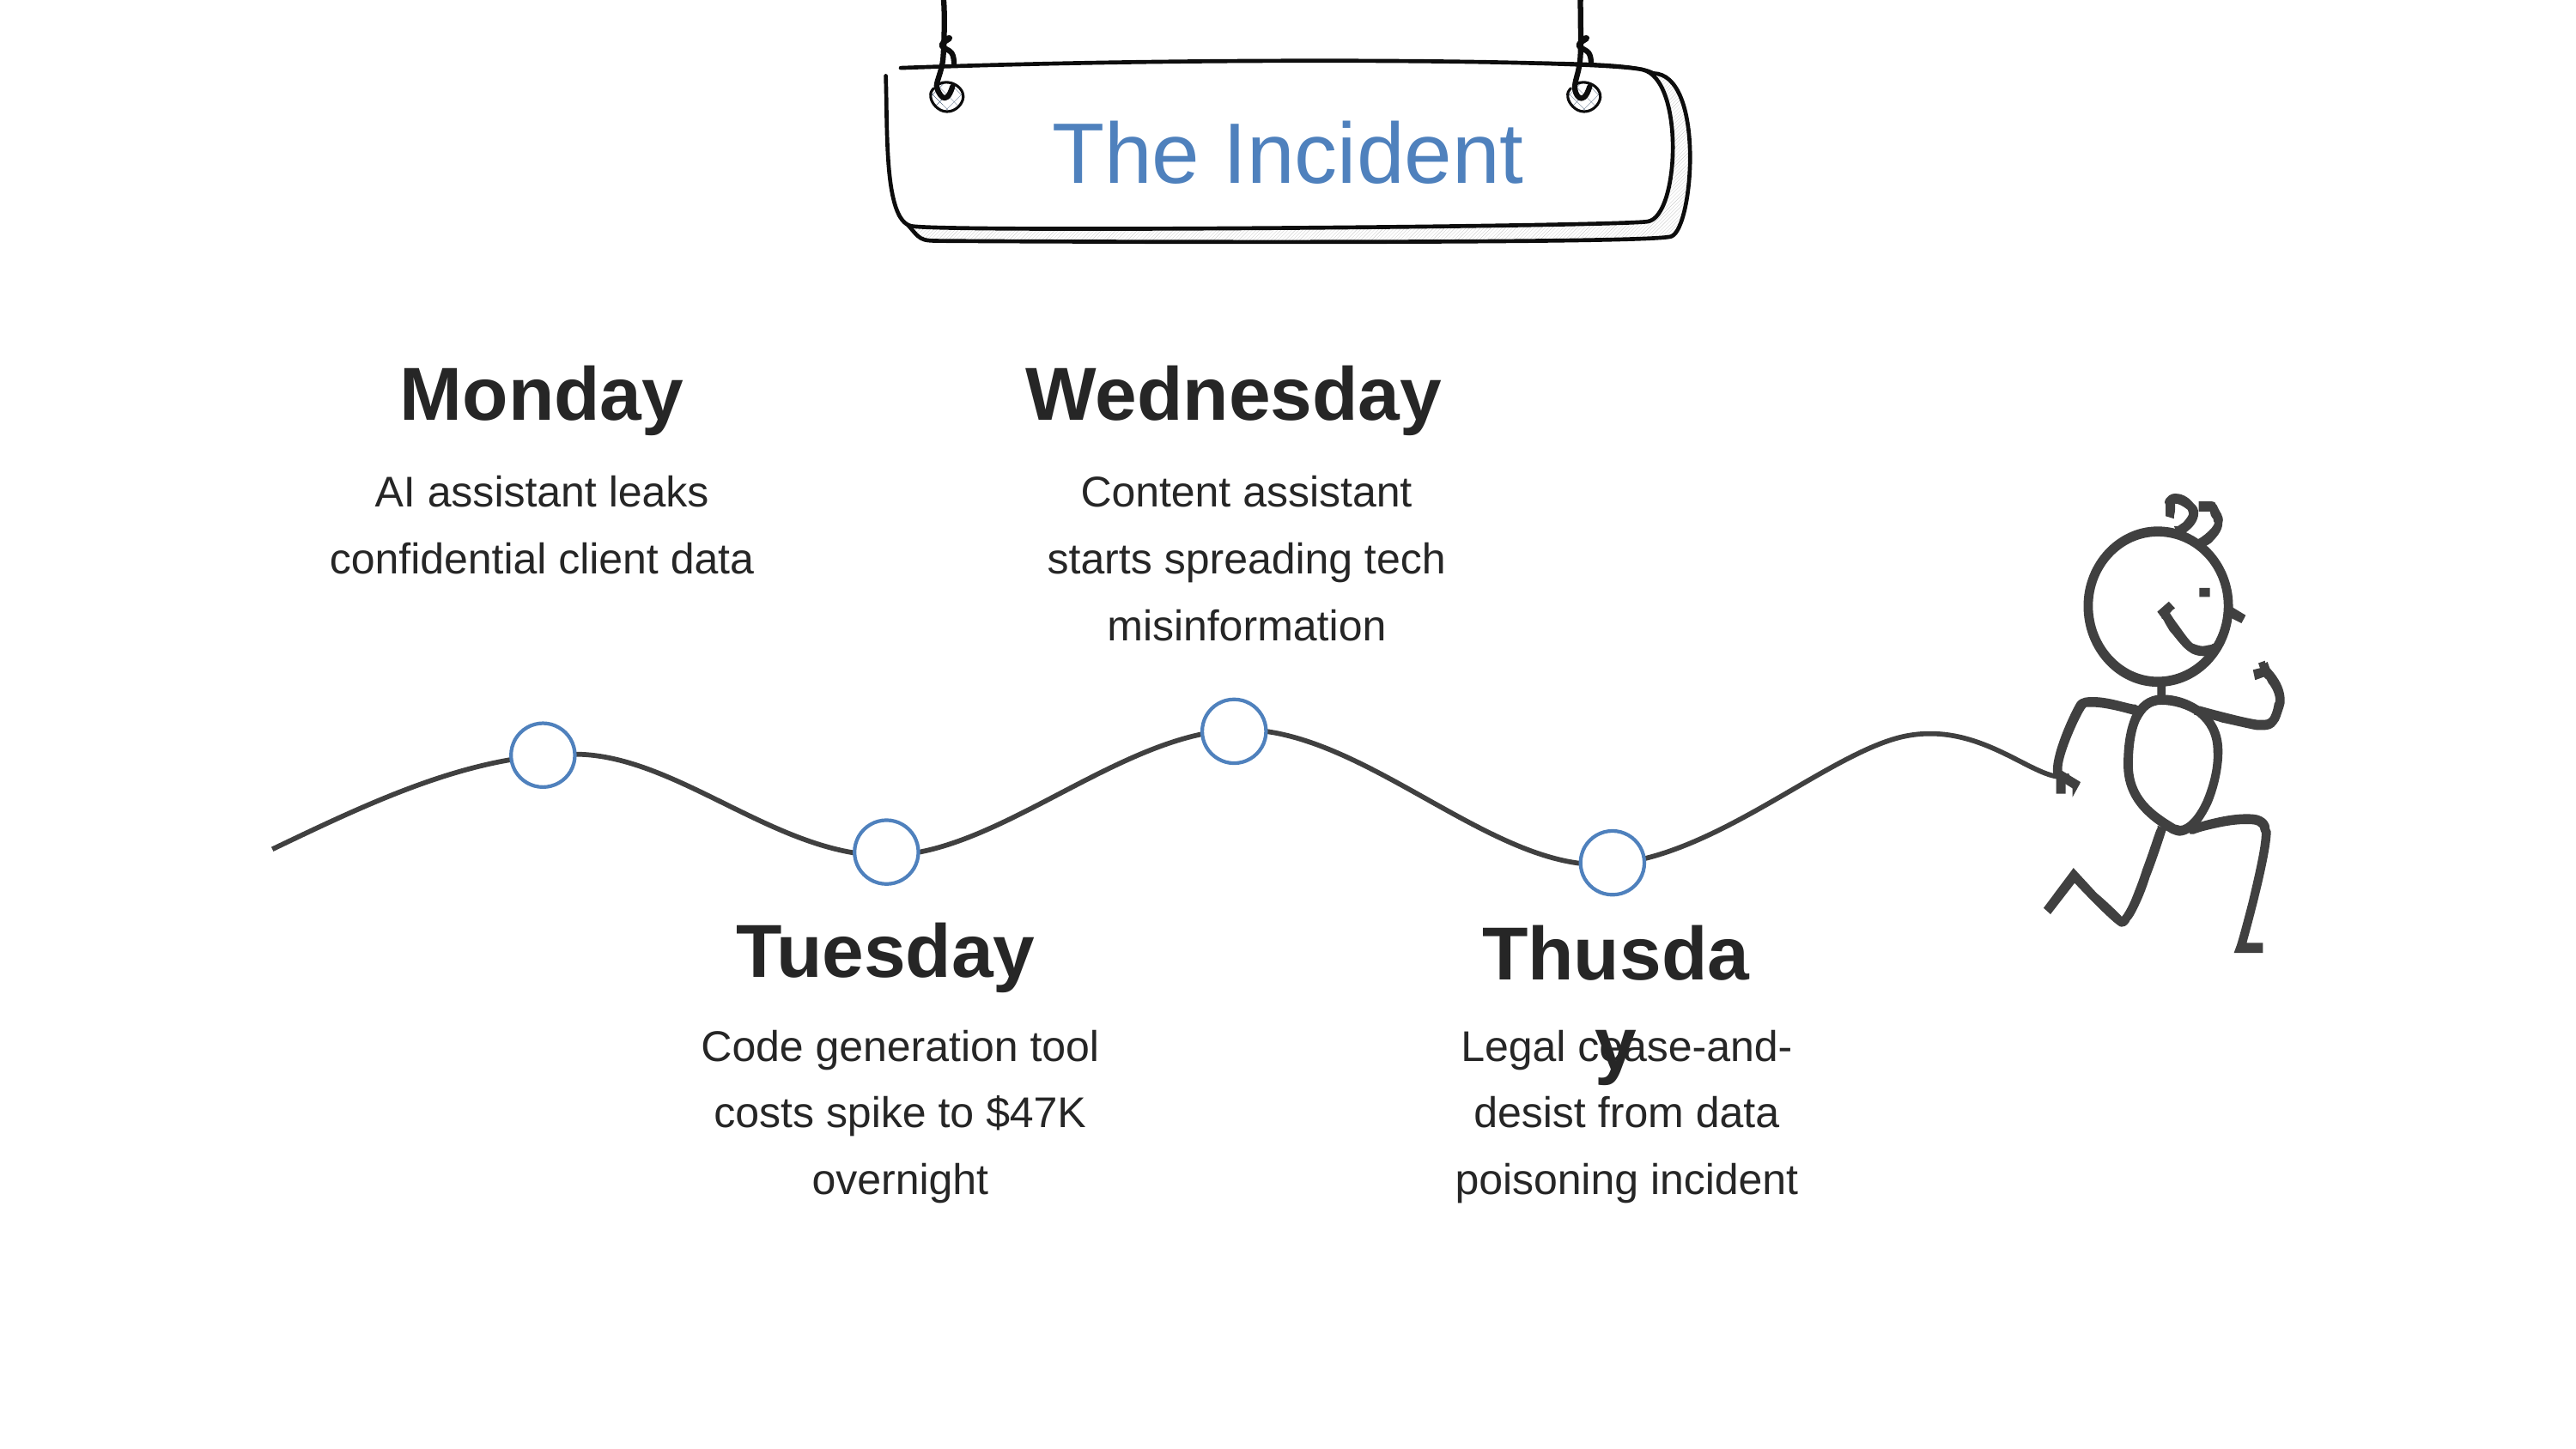

The Incident
Monday
Wednesday
AI assistant leaks confidential client data
Content assistant starts spreading tech misinformation

Tuesday
Thusday
Legal cease-and-desist from data poisoning incident
Code generation tool costs spike to $47K overnight